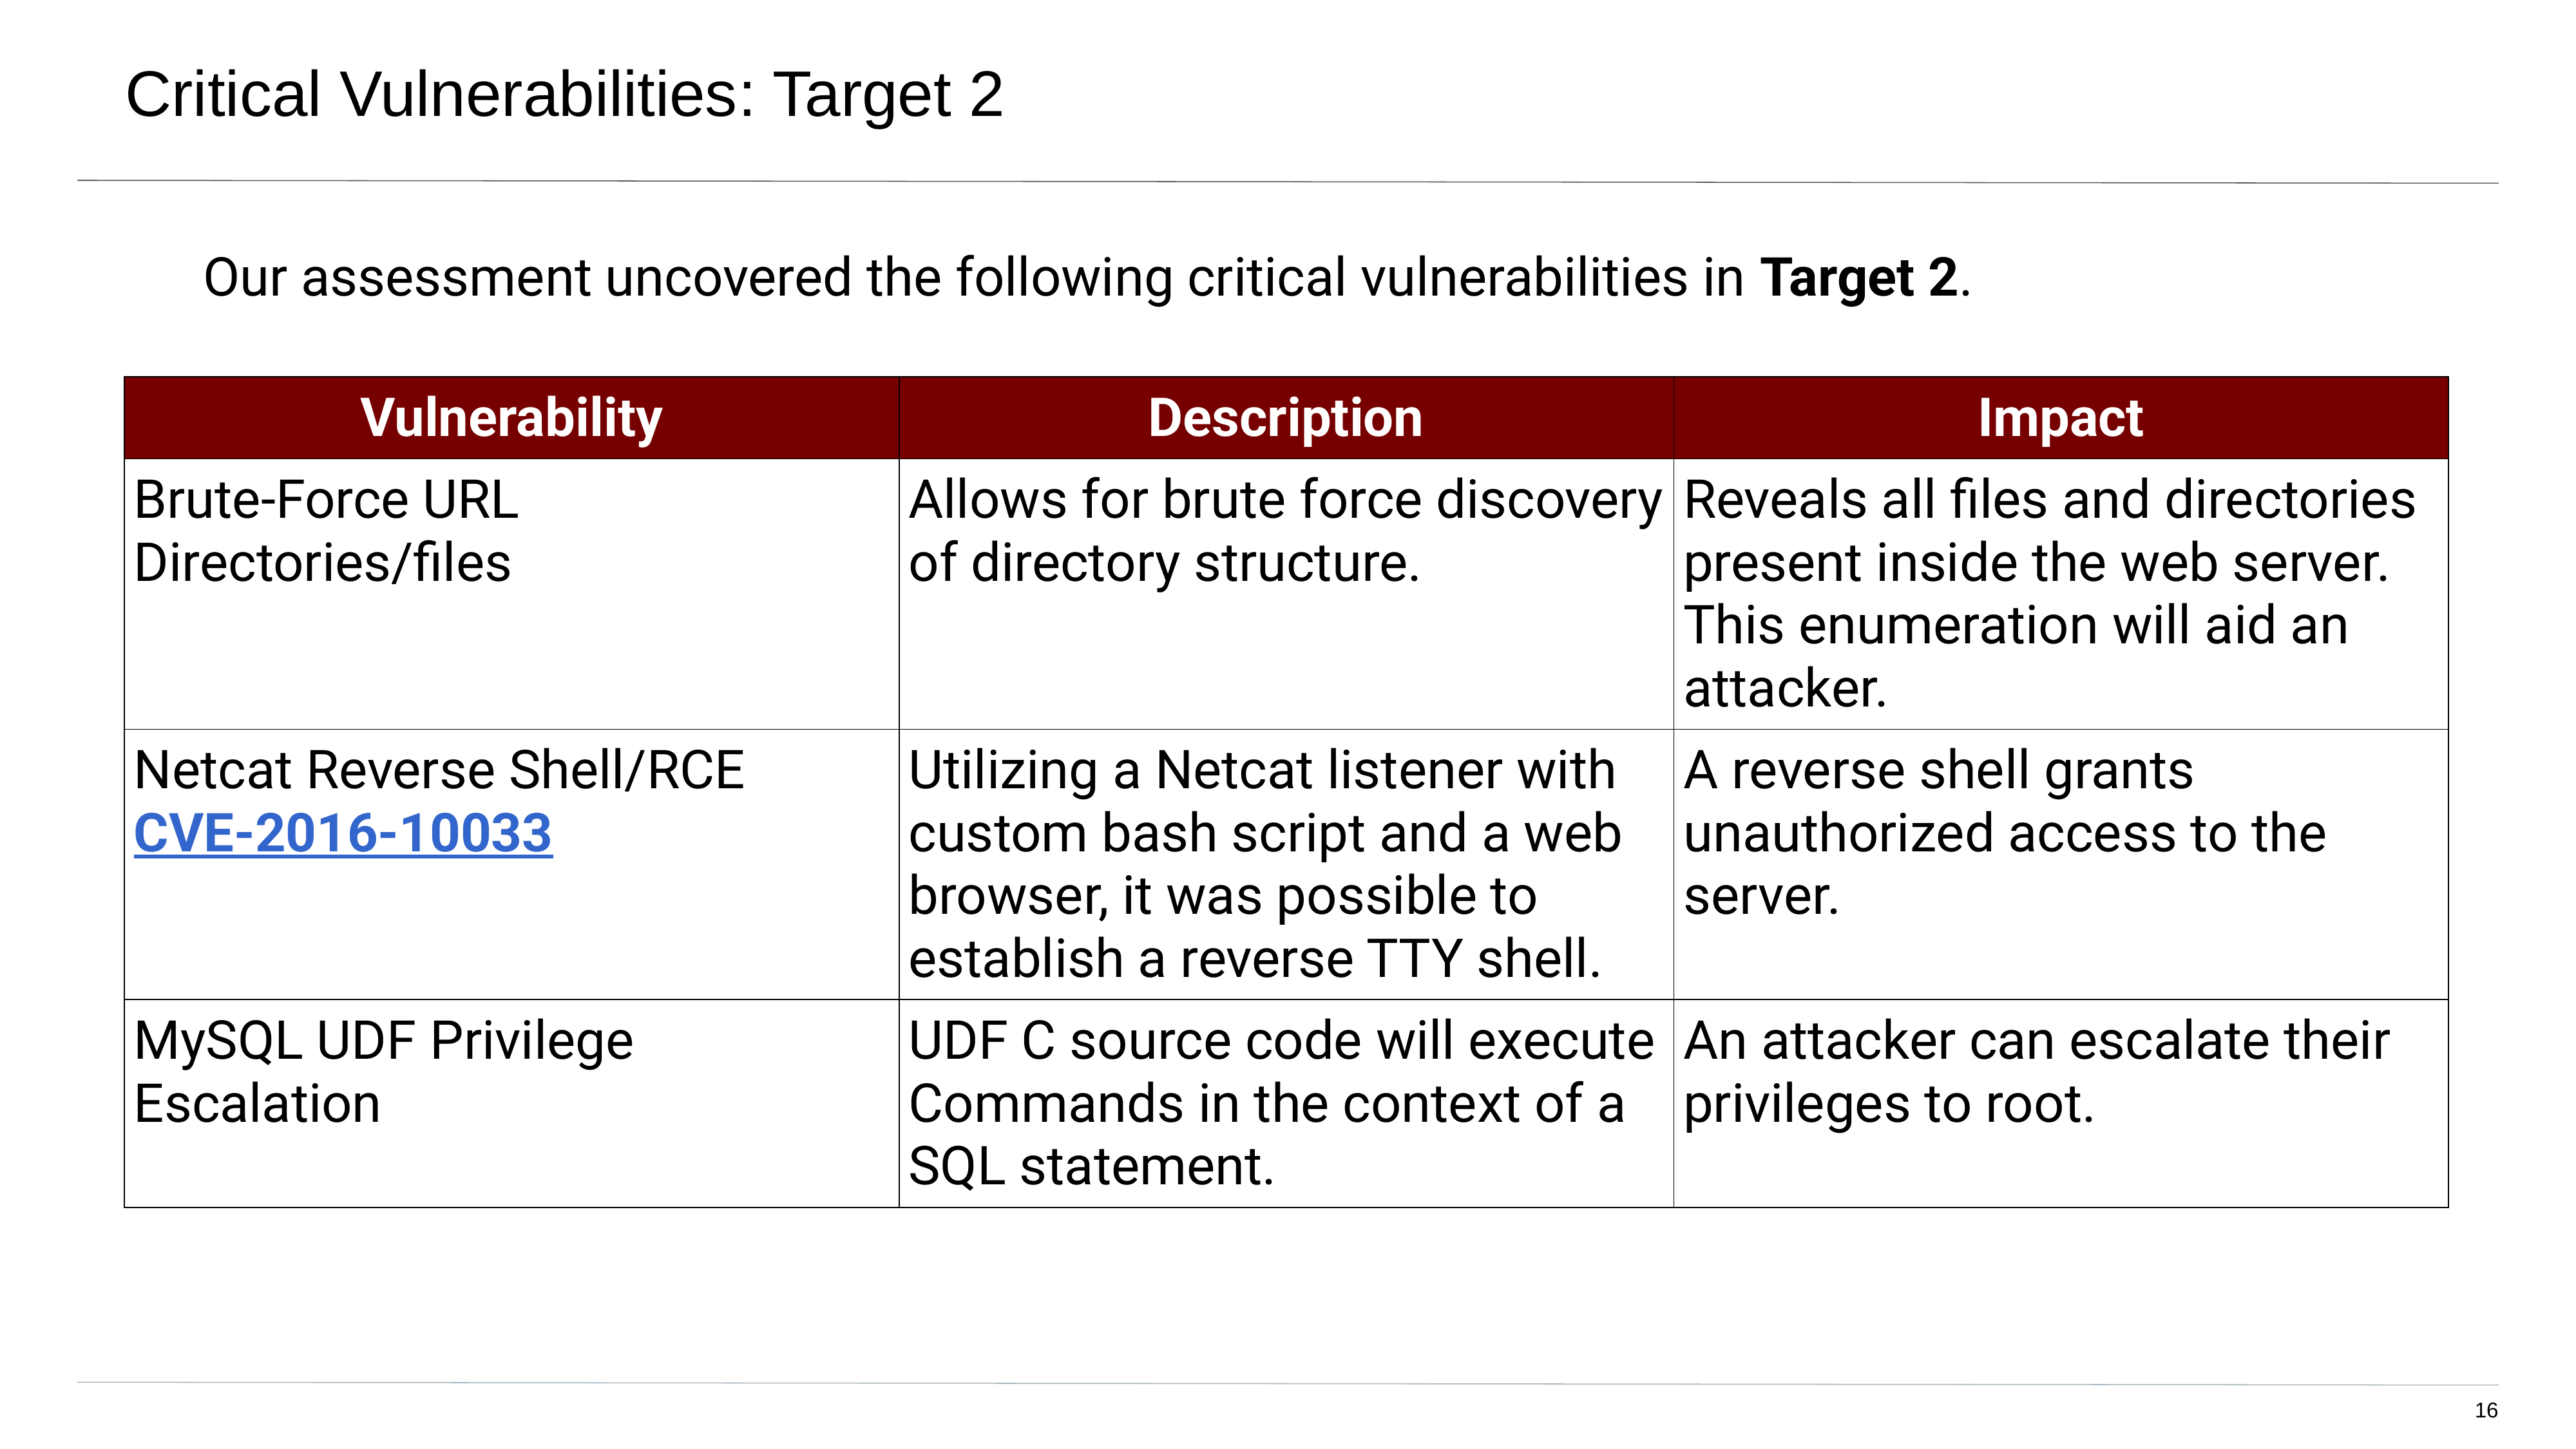

# Critical Vulnerabilities: Target 2
Our assessment uncovered the following critical vulnerabilities in Target 2.

| Vulnerability | Description | Impact |
| --- | --- | --- |
| Brute-Force URL Directories/files | Allows for brute force discovery of directory structure. | Reveals all files and directories present inside the web server. This enumeration will aid an attacker. |
| Netcat Reverse Shell/RCE CVE-2016-10033 | Utilizing a Netcat listener with custom bash script and a web browser, it was possible to establish a reverse TTY shell. | A reverse shell grants unauthorized access to the server. |
| MySQL UDF Privilege Escalation | UDF C source code will execute Commands in the context of a SQL statement. | An attacker can escalate their privileges to root. |
16